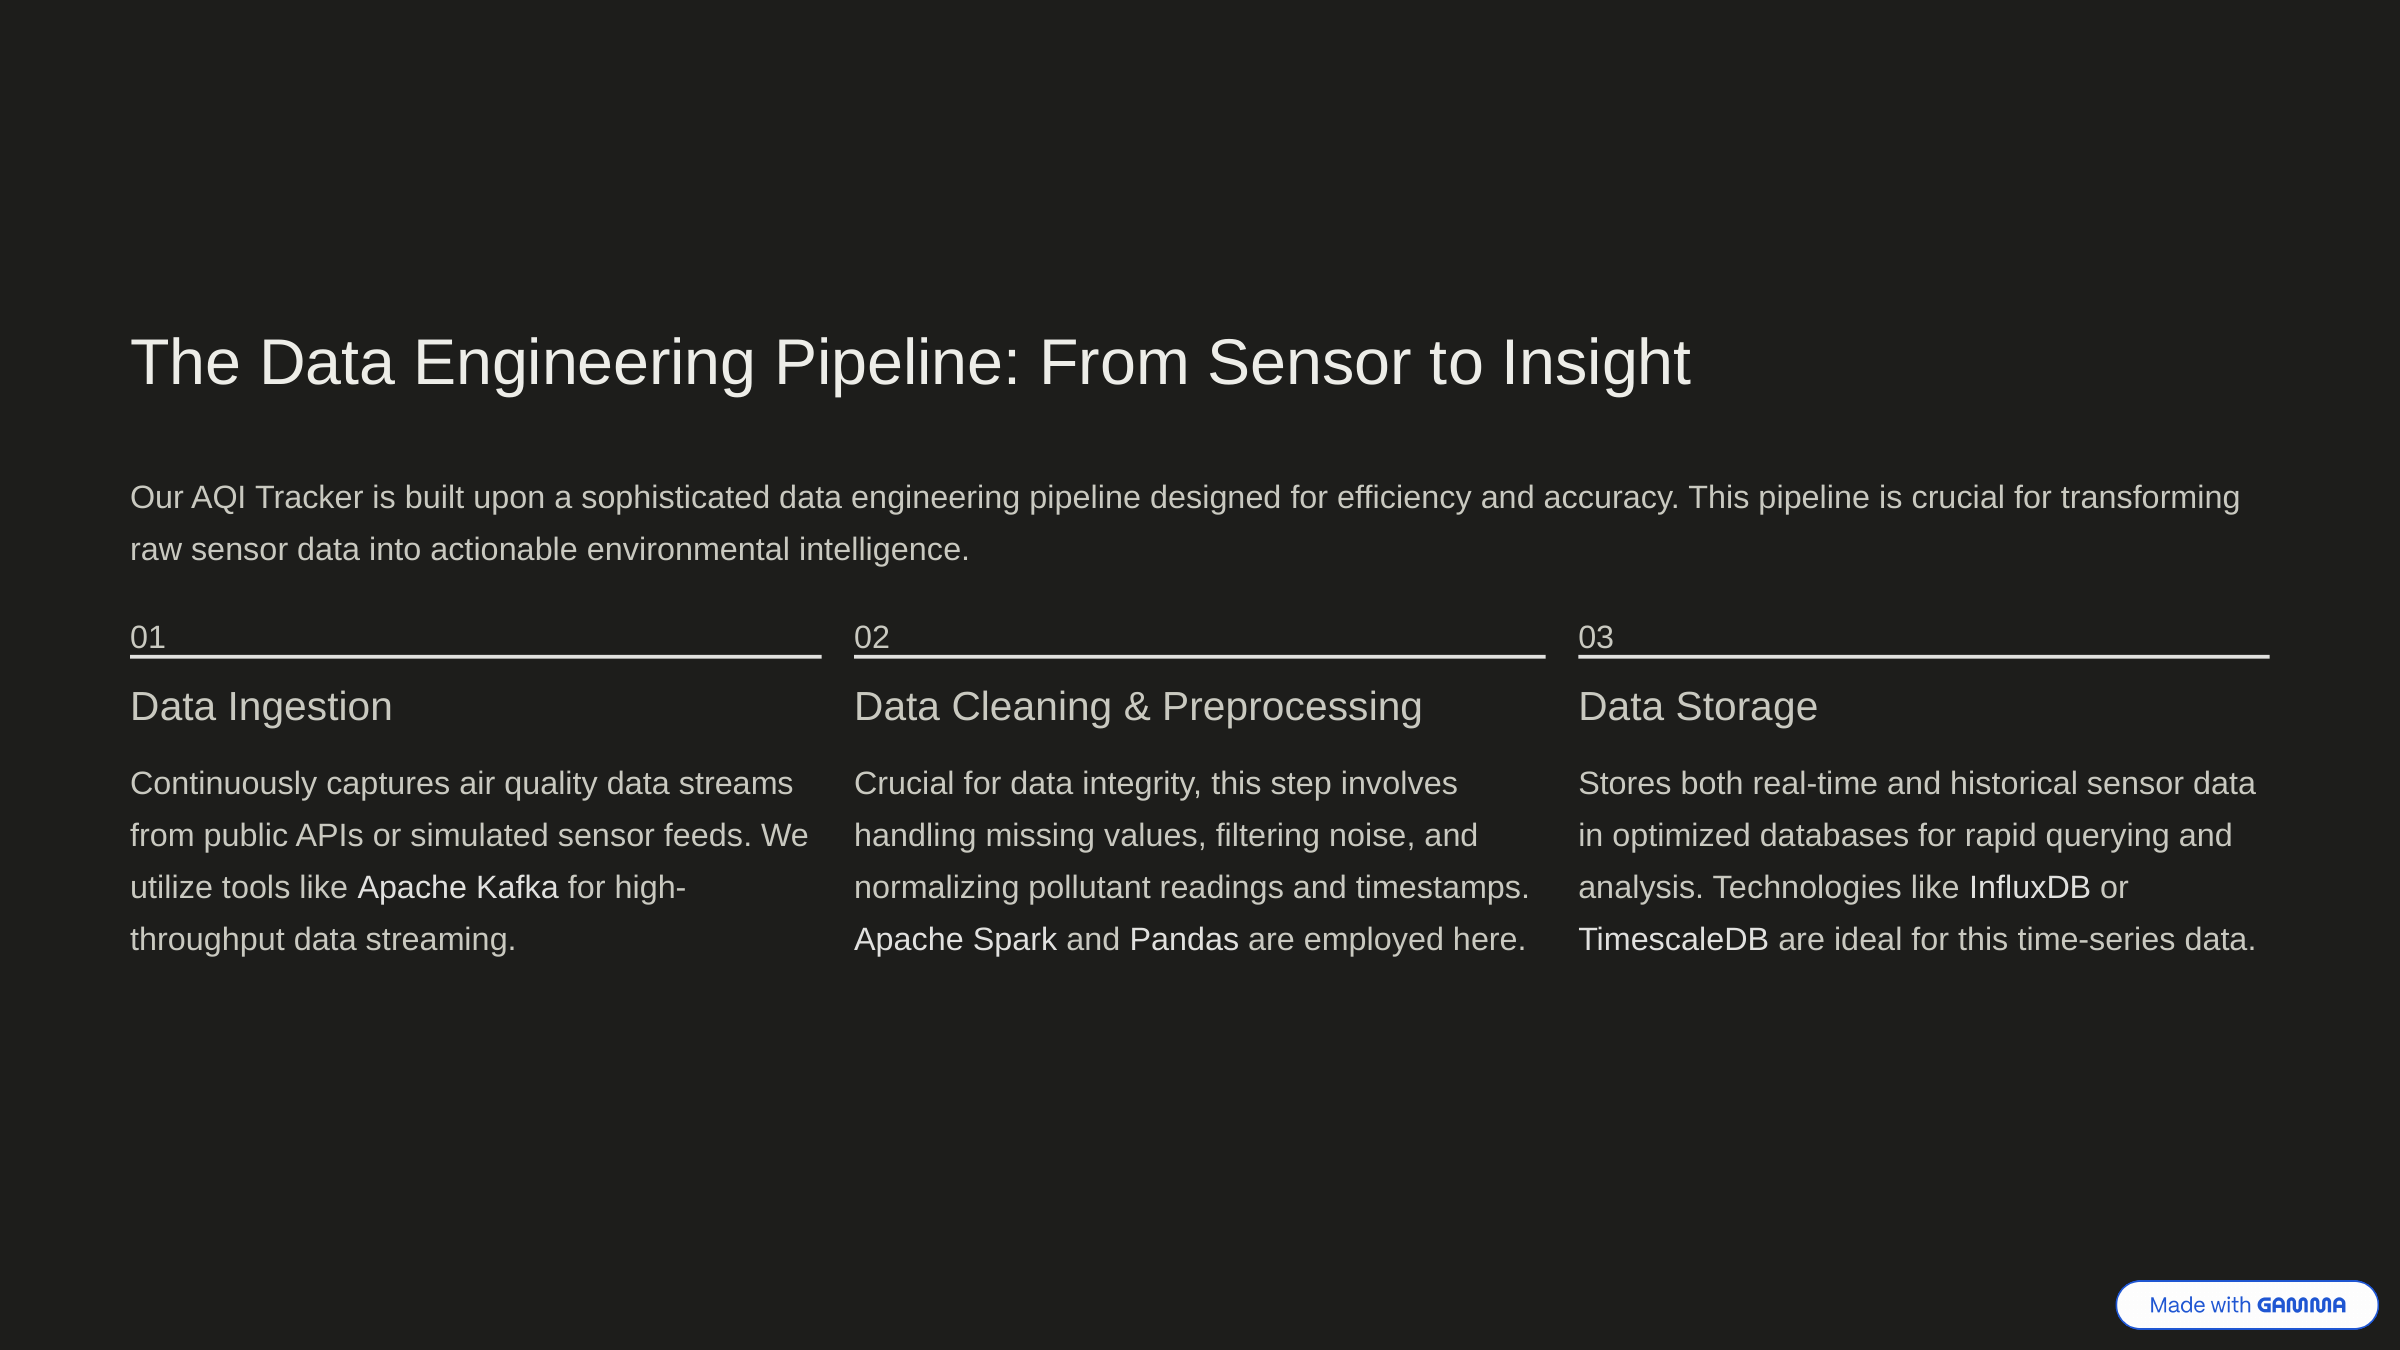

The Data Engineering Pipeline: From Sensor to Insight
Our AQI Tracker is built upon a sophisticated data engineering pipeline designed for efficiency and accuracy. This pipeline is crucial for transforming raw sensor data into actionable environmental intelligence.
01
02
03

Data Ingestion
Data Cleaning & Preprocessing
Data Storage
Continuously captures air quality data streams from public APIs or simulated sensor feeds. We utilize tools like Apache Kafka for high-throughput data streaming.
Crucial for data integrity, this step involves handling missing values, filtering noise, and normalizing pollutant readings and timestamps. Apache Spark and Pandas are employed here.
Stores both real-time and historical sensor data in optimized databases for rapid querying and analysis. Technologies like InfluxDB or TimescaleDB are ideal for this time-series data.